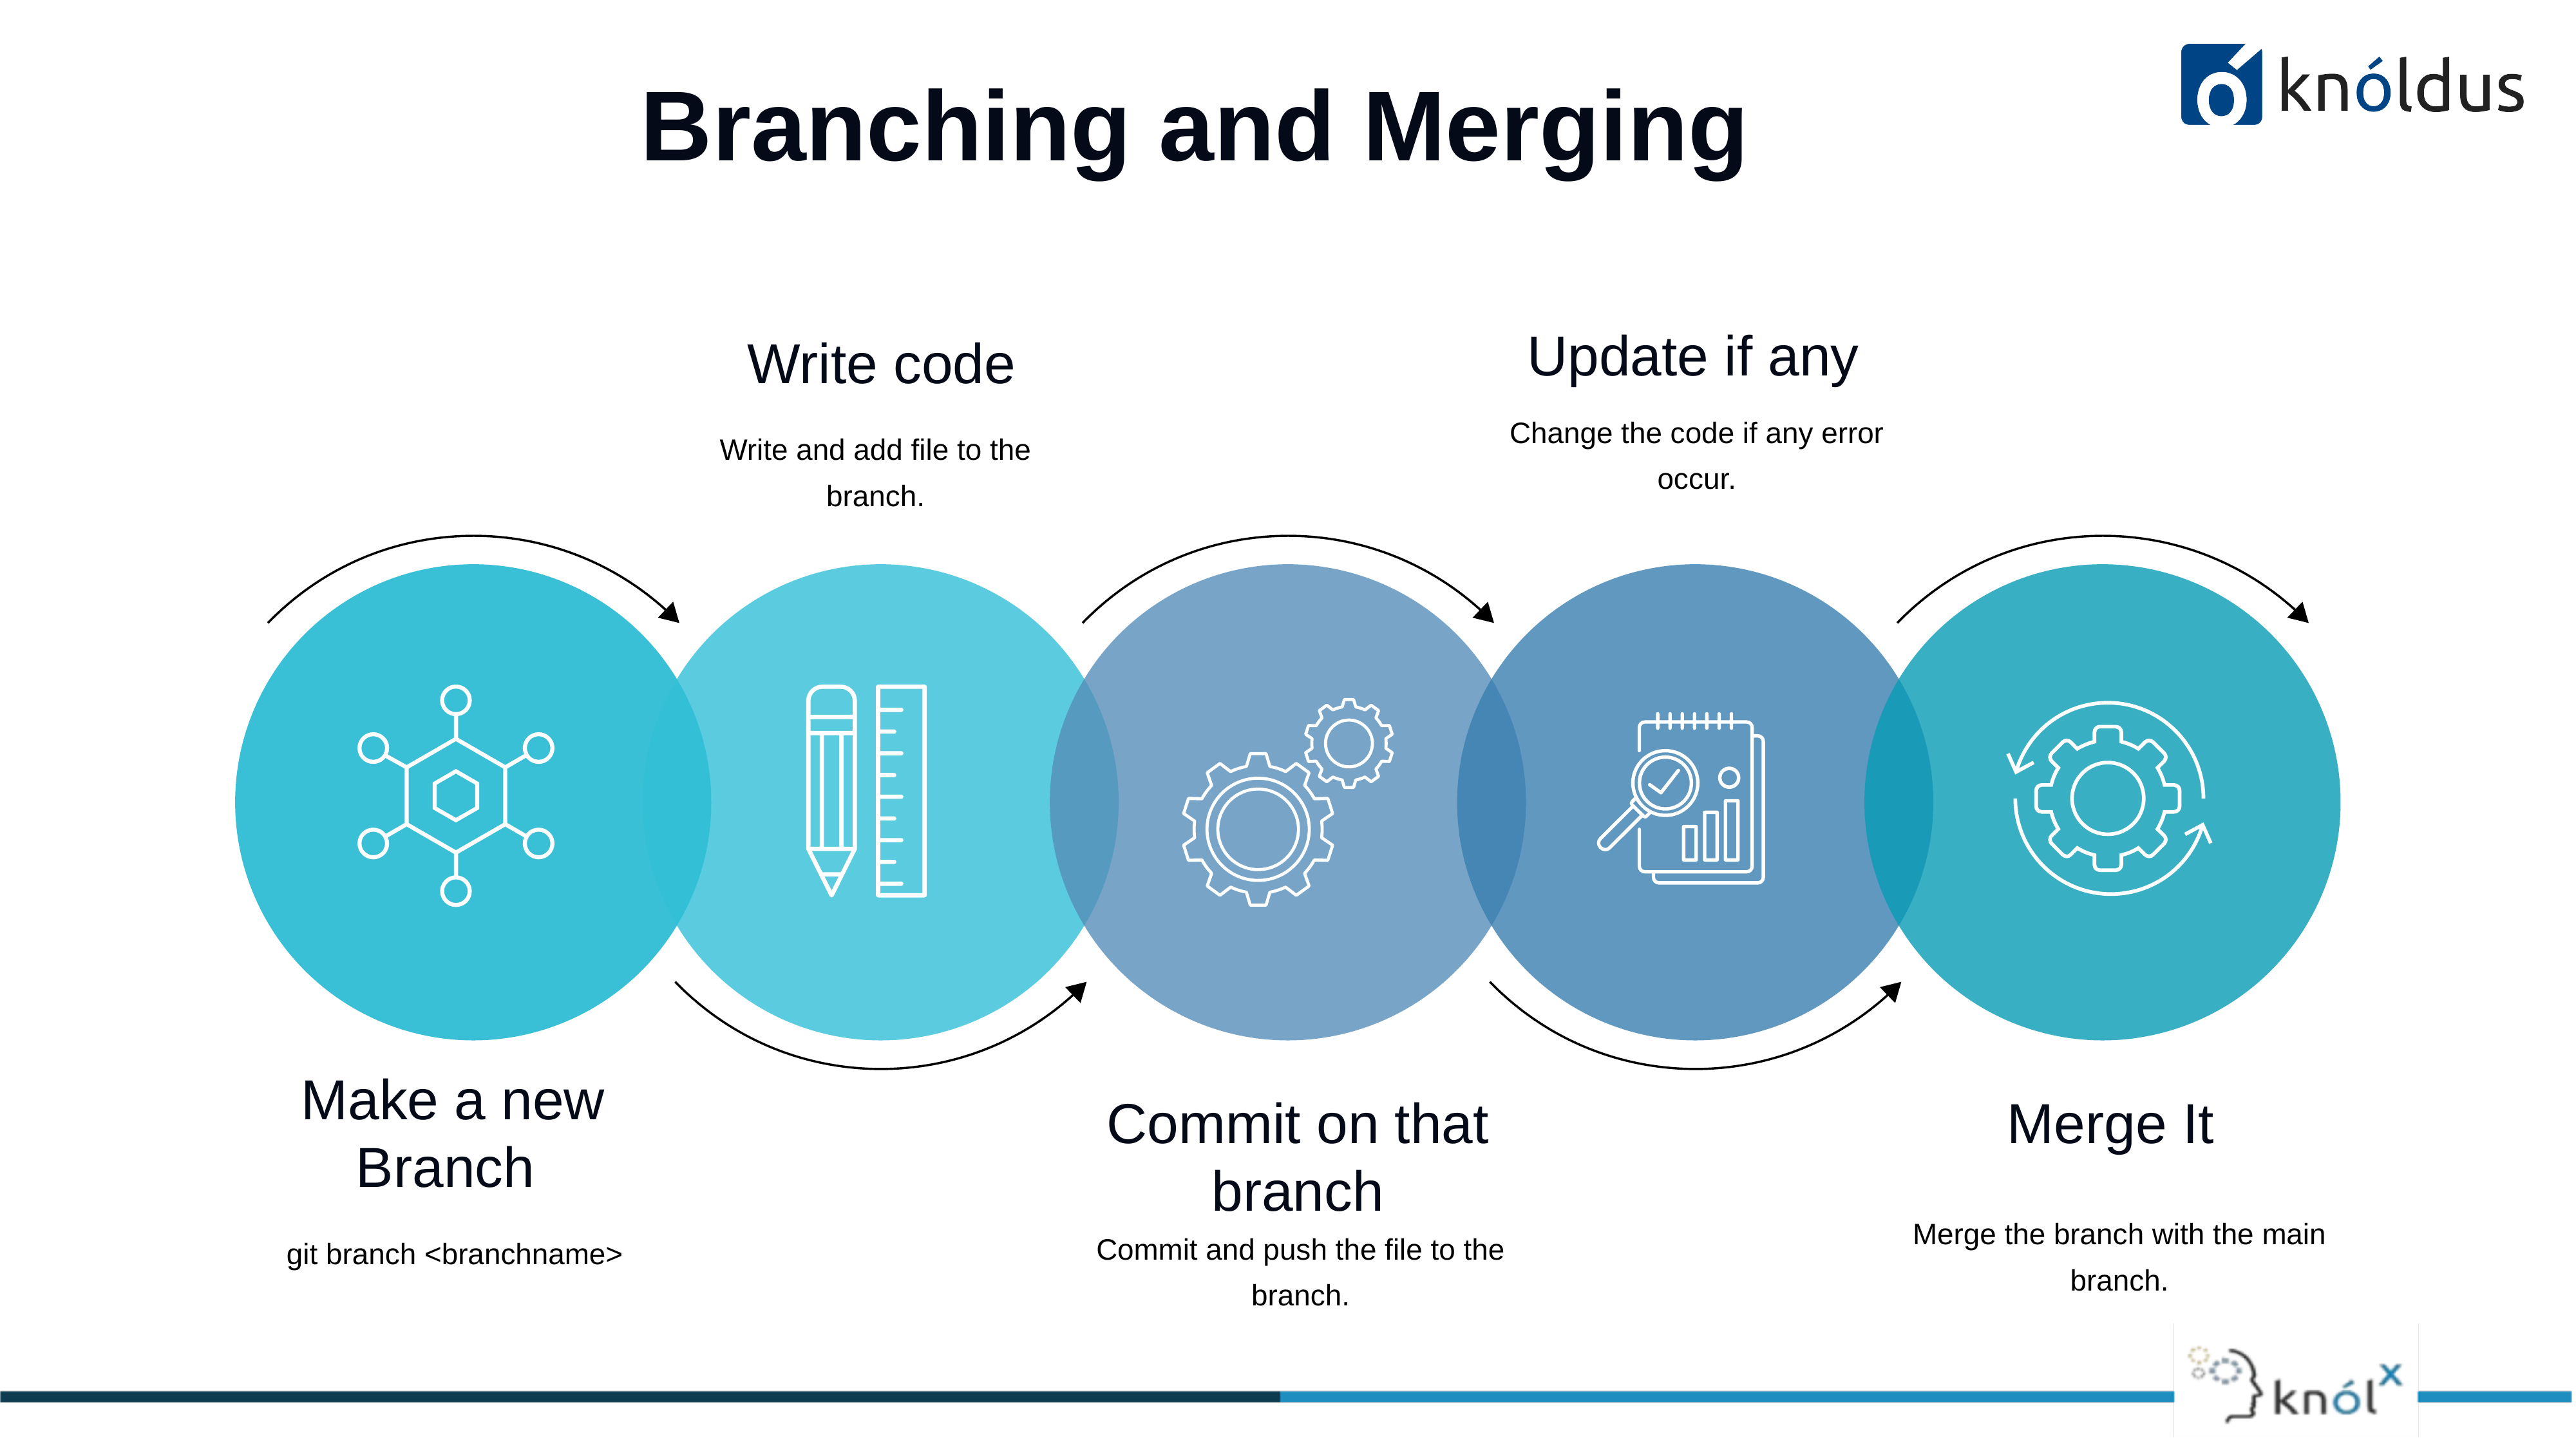

Branching and Merging
Update if any
Write code
Change the code if any error occur.
Write and add file to the branch.

Make a new Branch
Commit on that branch
Merge It
Merge the branch with the main branch.
Commit and push the file to the branch.
git branch <branchname>